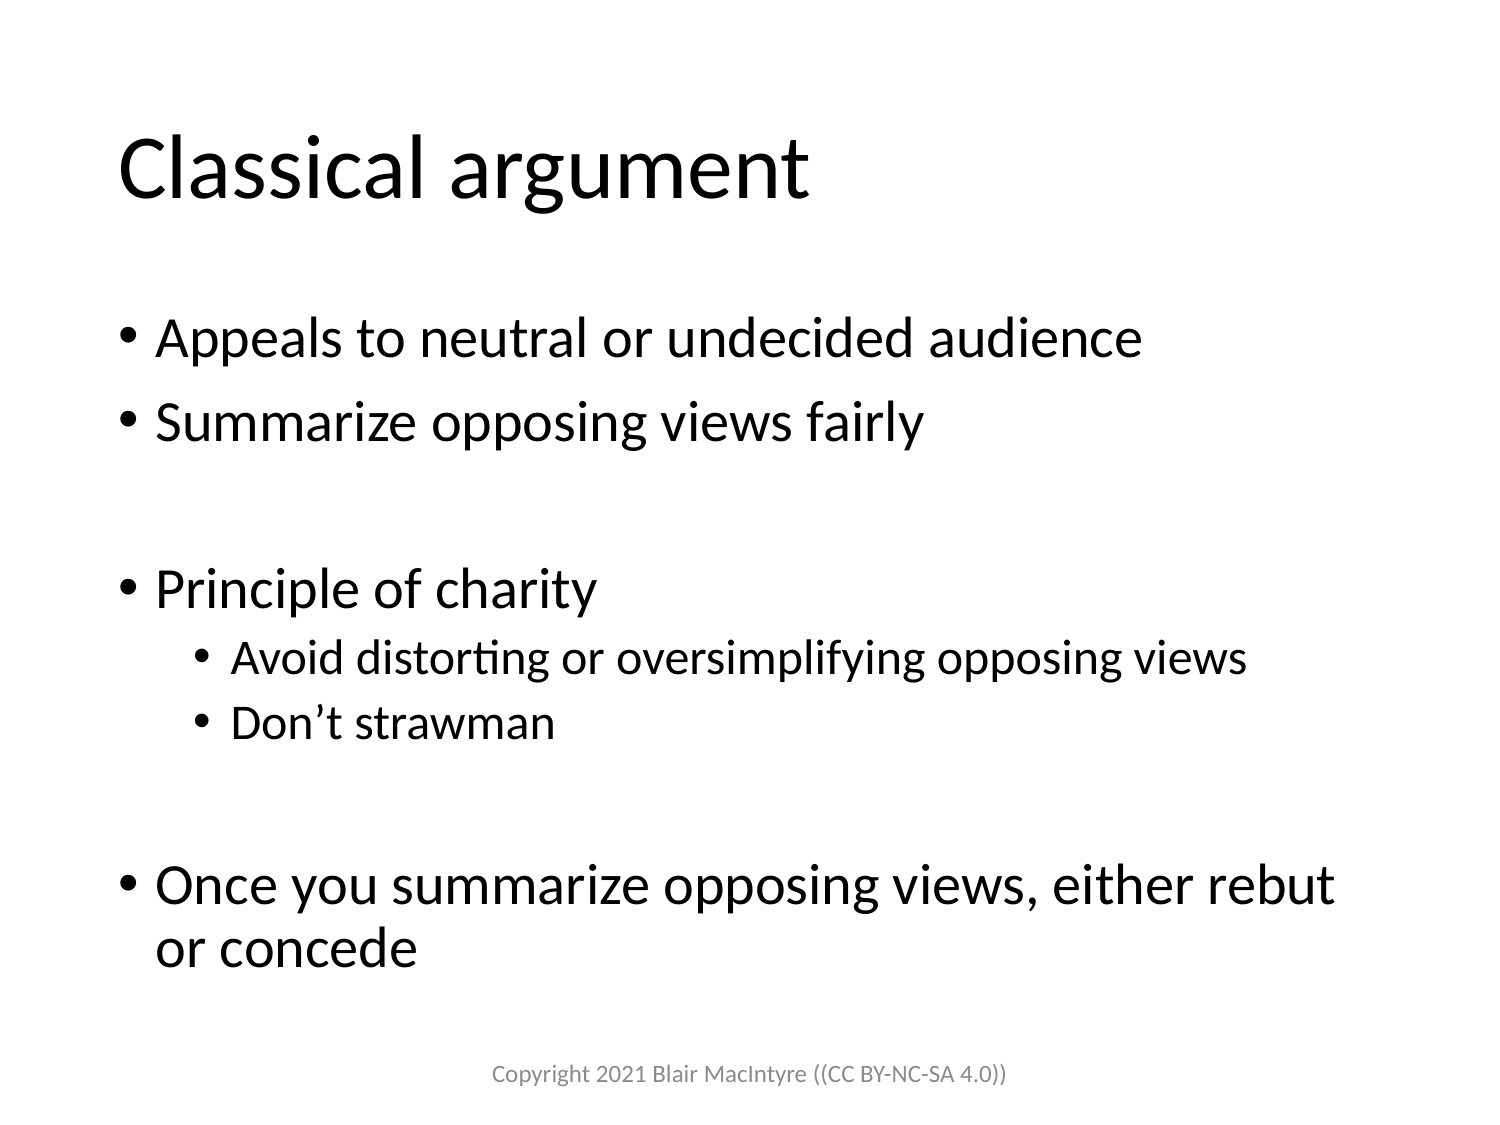

# Classical argument
Appeals to neutral or undecided audience
Summarize opposing views fairly

Principle of charity
Avoid distorting or oversimplifying opposing views
Don’t strawman

Once you summarize opposing views, either rebut or concede
Copyright 2021 Blair MacIntyre ((CC BY-NC-SA 4.0))